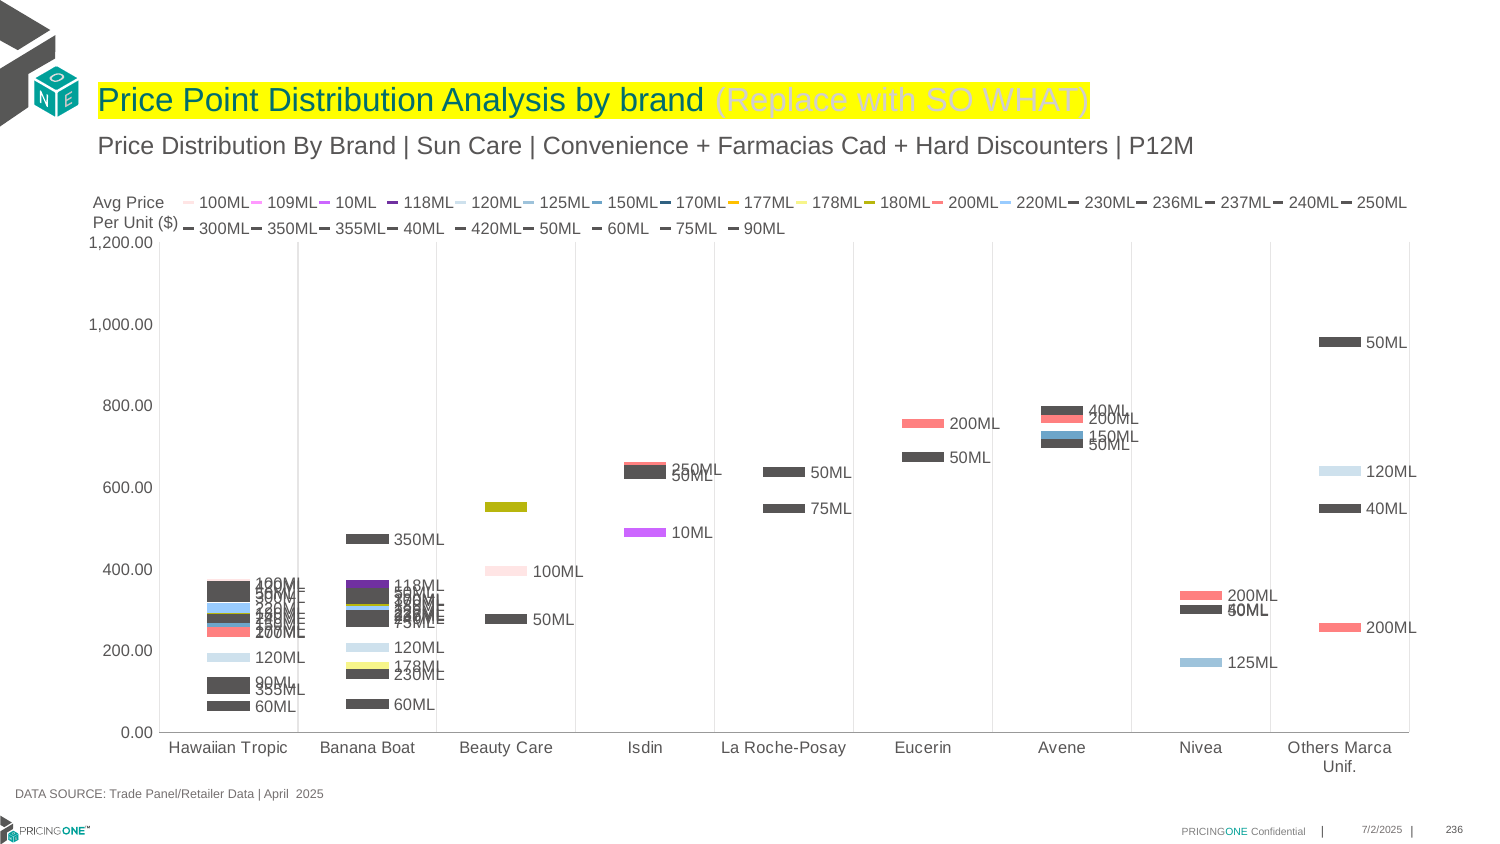

# Price Point Distribution Analysis by brand (Replace with SO WHAT)
Price Distribution By Brand | Sun Care | Convenience + Farmacias Cad + Hard Discounters | P12M

### Chart

| Category | 100ML | 109ML | 10ML | 118ML | 120ML | 125ML | 150ML | 170ML | 177ML | 178ML | 180ML | 200ML | 220ML | 230ML | 236ML | 237ML | 240ML | 250ML | 300ML | 350ML | 355ML | 40ML | 420ML | 50ML | 60ML | 75ML | 90ML |
|---|---|---|---|---|---|---|---|---|---|---|---|---|---|---|---|---|---|---|---|---|---|---|---|---|---|---|---|
| Hawaiian Tropic | 364.9119 | None | None | None | 182.863 | None | 263.8422 | None | 247.3772 | None | 291.0044 | 245.625 | 303.9672 | None | None | None | 278.6113 | None | 330.818 | None | 105.0 | None | 358.0 | 340.8083 | 64.4328 | None | 123.7286 |
| Banana Boat | None | None | None | 361.2222 | 208.25 | None | None | 322.2969 | 275.0 | 160.75 | 312.3822 | None | 297.1322 | 143.0137 | 287.8802 | 288.6929 | 279.216 | None | 326.6229 | 472.6293 | None | None | None | 342.1964 | 69.1222 | 268.0921 | None |
| Beauty Care | 395.0 | None | None | None | None | None | None | None | None | None | 551.1667 | None | None | None | None | None | None | None | None | None | None | None | None | 277.0625 | None | None | None |
| Isdin | None | None | 489.3652 | None | None | None | None | None | None | None | None | 650.6767 | None | None | None | None | None | 643.7162 | None | None | None | None | None | 630.0928 | None | None | None |
| La Roche-Posay | None | None | None | None | None | None | None | None | None | None | None | None | None | None | None | None | None | None | None | None | None | None | None | 636.9591 | None | 548.4786 | None |
| Eucerin | None | None | None | None | None | None | None | None | None | None | None | 756.3559 | None | None | None | None | None | None | None | None | None | None | None | 673.9254 | None | None | None |
| Avene | None | None | None | None | None | None | 725.0816 | None | None | None | None | 768.6692 | None | None | None | None | None | None | None | None | None | 787.5763 | None | 706.274 | None | None | None |
| Nivea | None | None | None | None | None | 170.6688 | None | None | None | None | None | 335.5958 | None | None | None | None | None | None | None | None | None | 300.5167 | None | 300.2204 | None | None | None |
| Others Marca Unif. | None | None | None | None | 639.5027 | None | None | None | None | None | None | 256.2949 | None | None | None | None | None | None | None | None | None | 547.5957 | None | 954.865 | None | None | None |
Avg Price
Per Unit ($)
DATA SOURCE: Trade Panel/Retailer Data | April  2025
7/2/2025
236